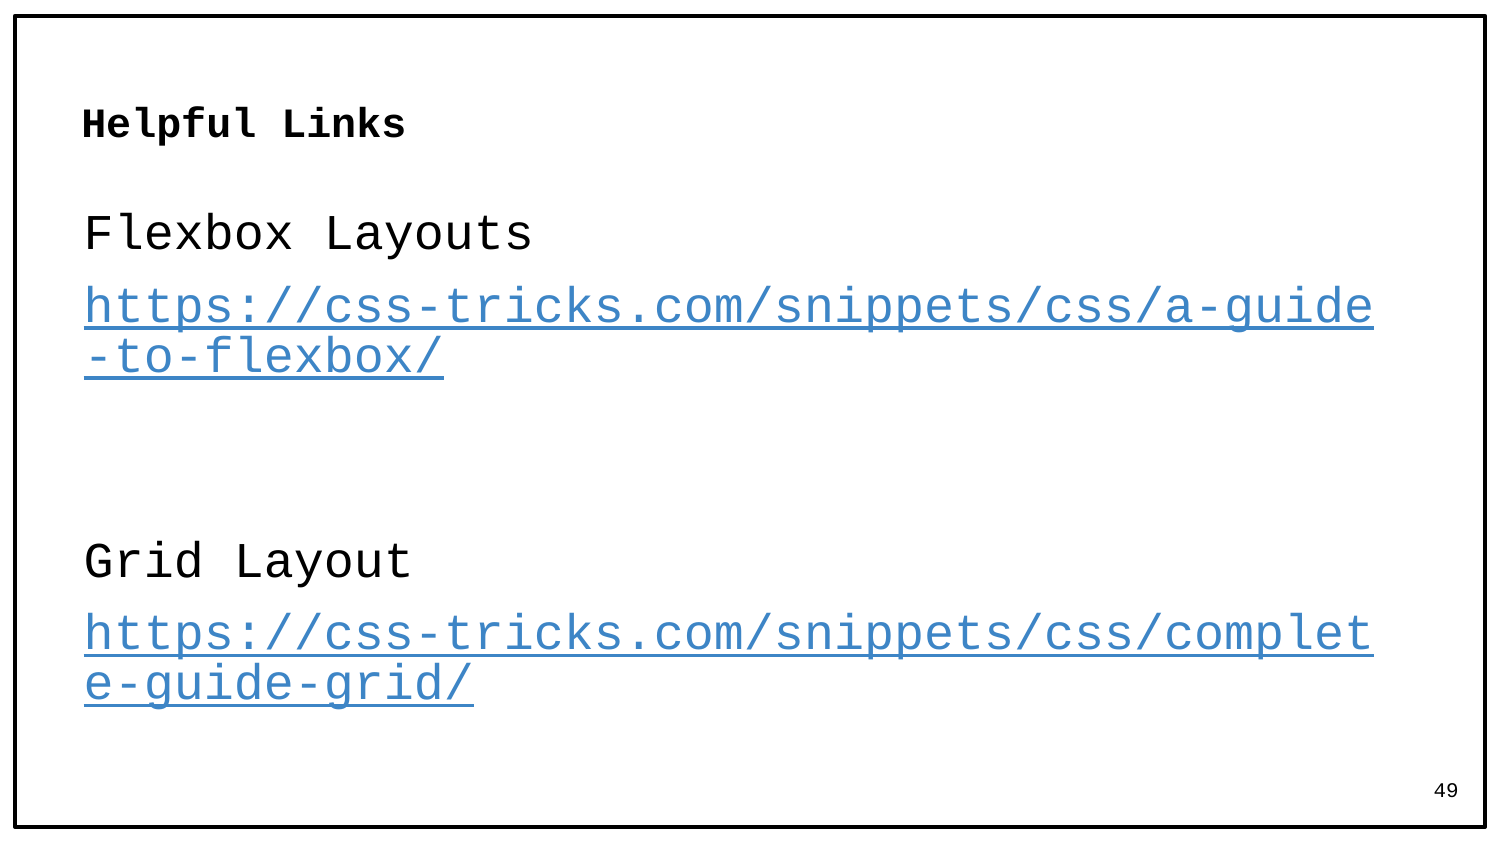

# Helpful Links
Flexbox Layouts
https://css-tricks.com/snippets/css/a-guide-to-flexbox/

Grid Layout
https://css-tricks.com/snippets/css/complete-guide-grid/

49